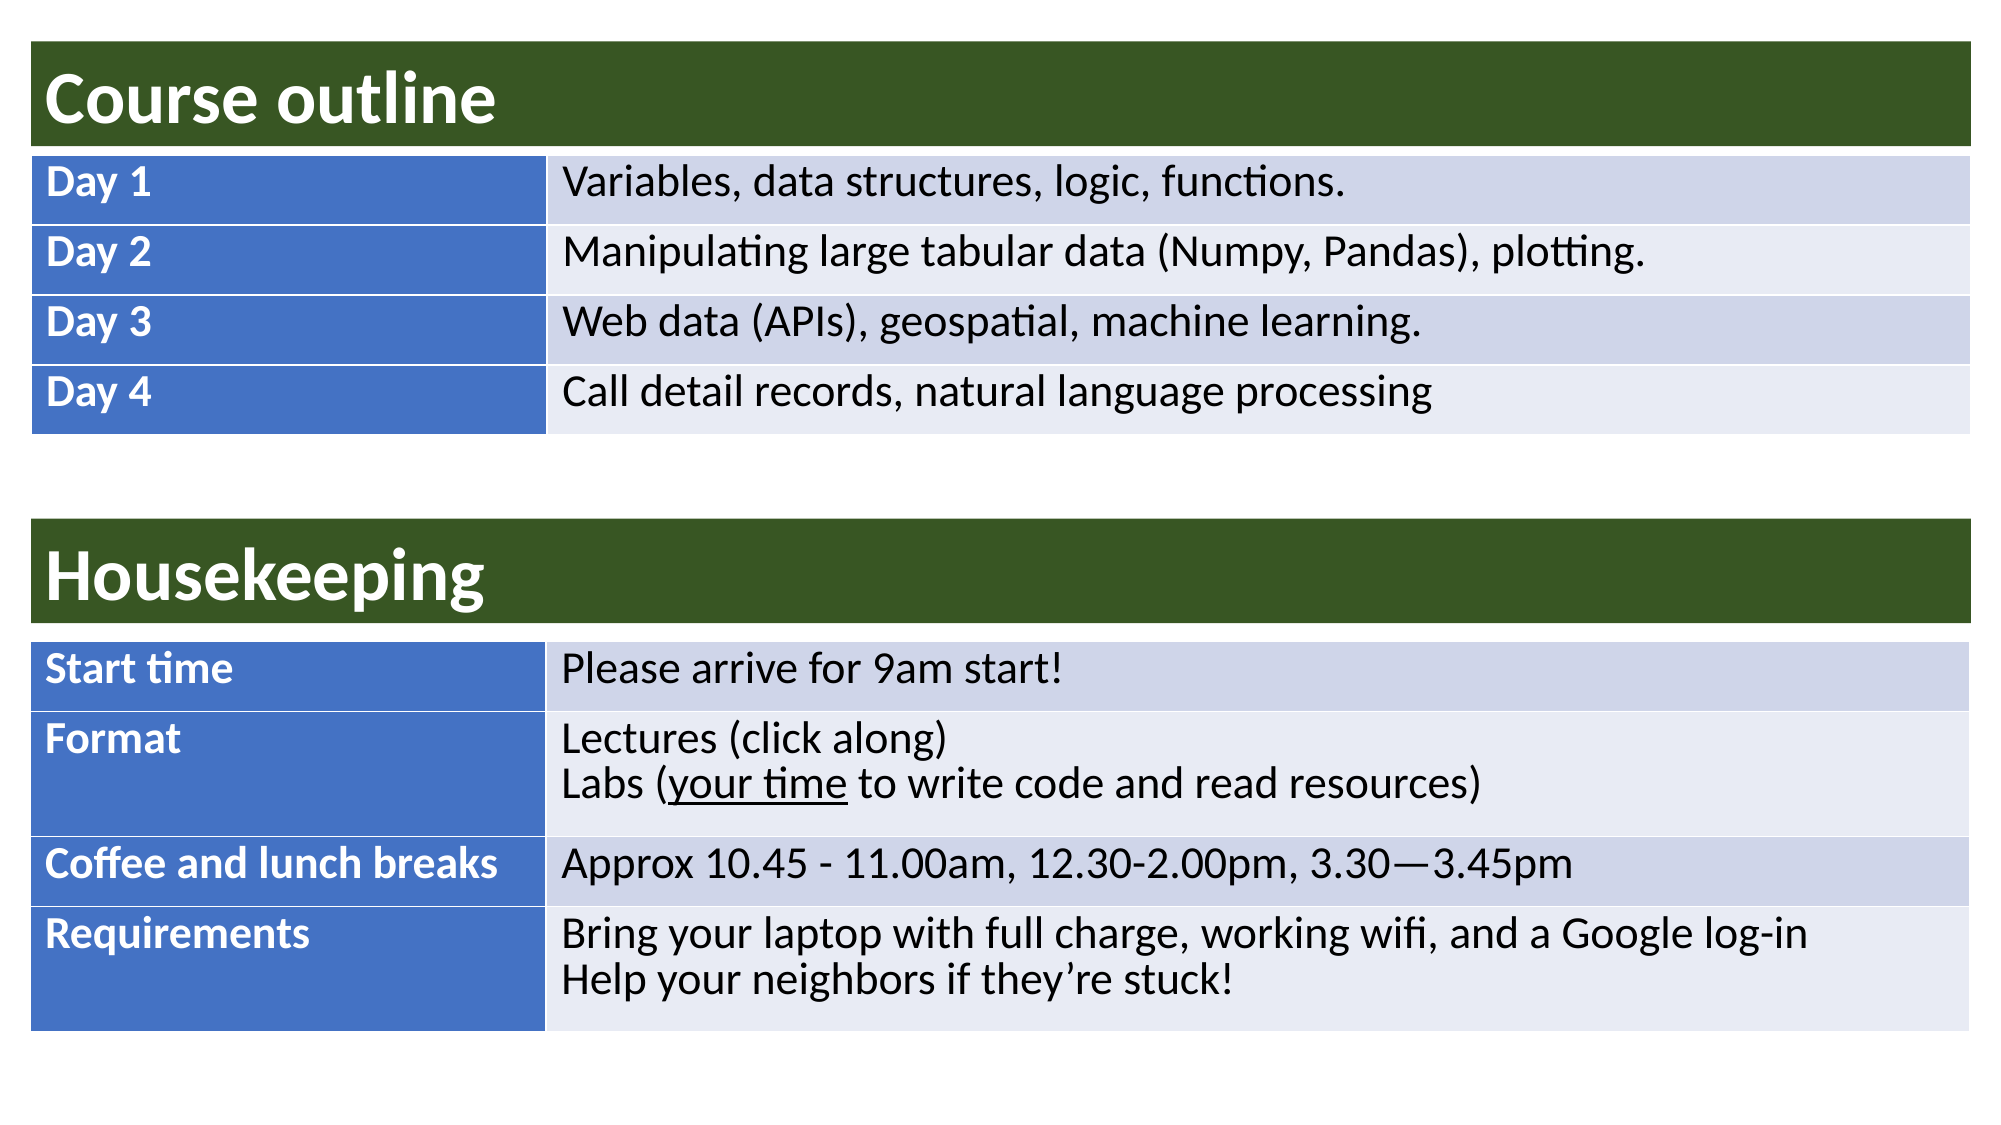

Course outline
| Day 1 | Variables, data structures, logic, functions. |
| --- | --- |
| Day 2 | Manipulating large tabular data (Numpy, Pandas), plotting. |
| Day 3 | Web data (APIs), geospatial, machine learning. |
| Day 4 | Call detail records, natural language processing |
Housekeeping
| Start time | Please arrive for 9am start! |
| --- | --- |
| Format | Lectures (click along) Labs (your time to write code and read resources) |
| Coffee and lunch breaks | Approx 10.45 - 11.00am, 12.30-2.00pm, 3.30—3.45pm |
| Requirements | Bring your laptop with full charge, working wifi, and a Google log-in Help your neighbors if they’re stuck! |